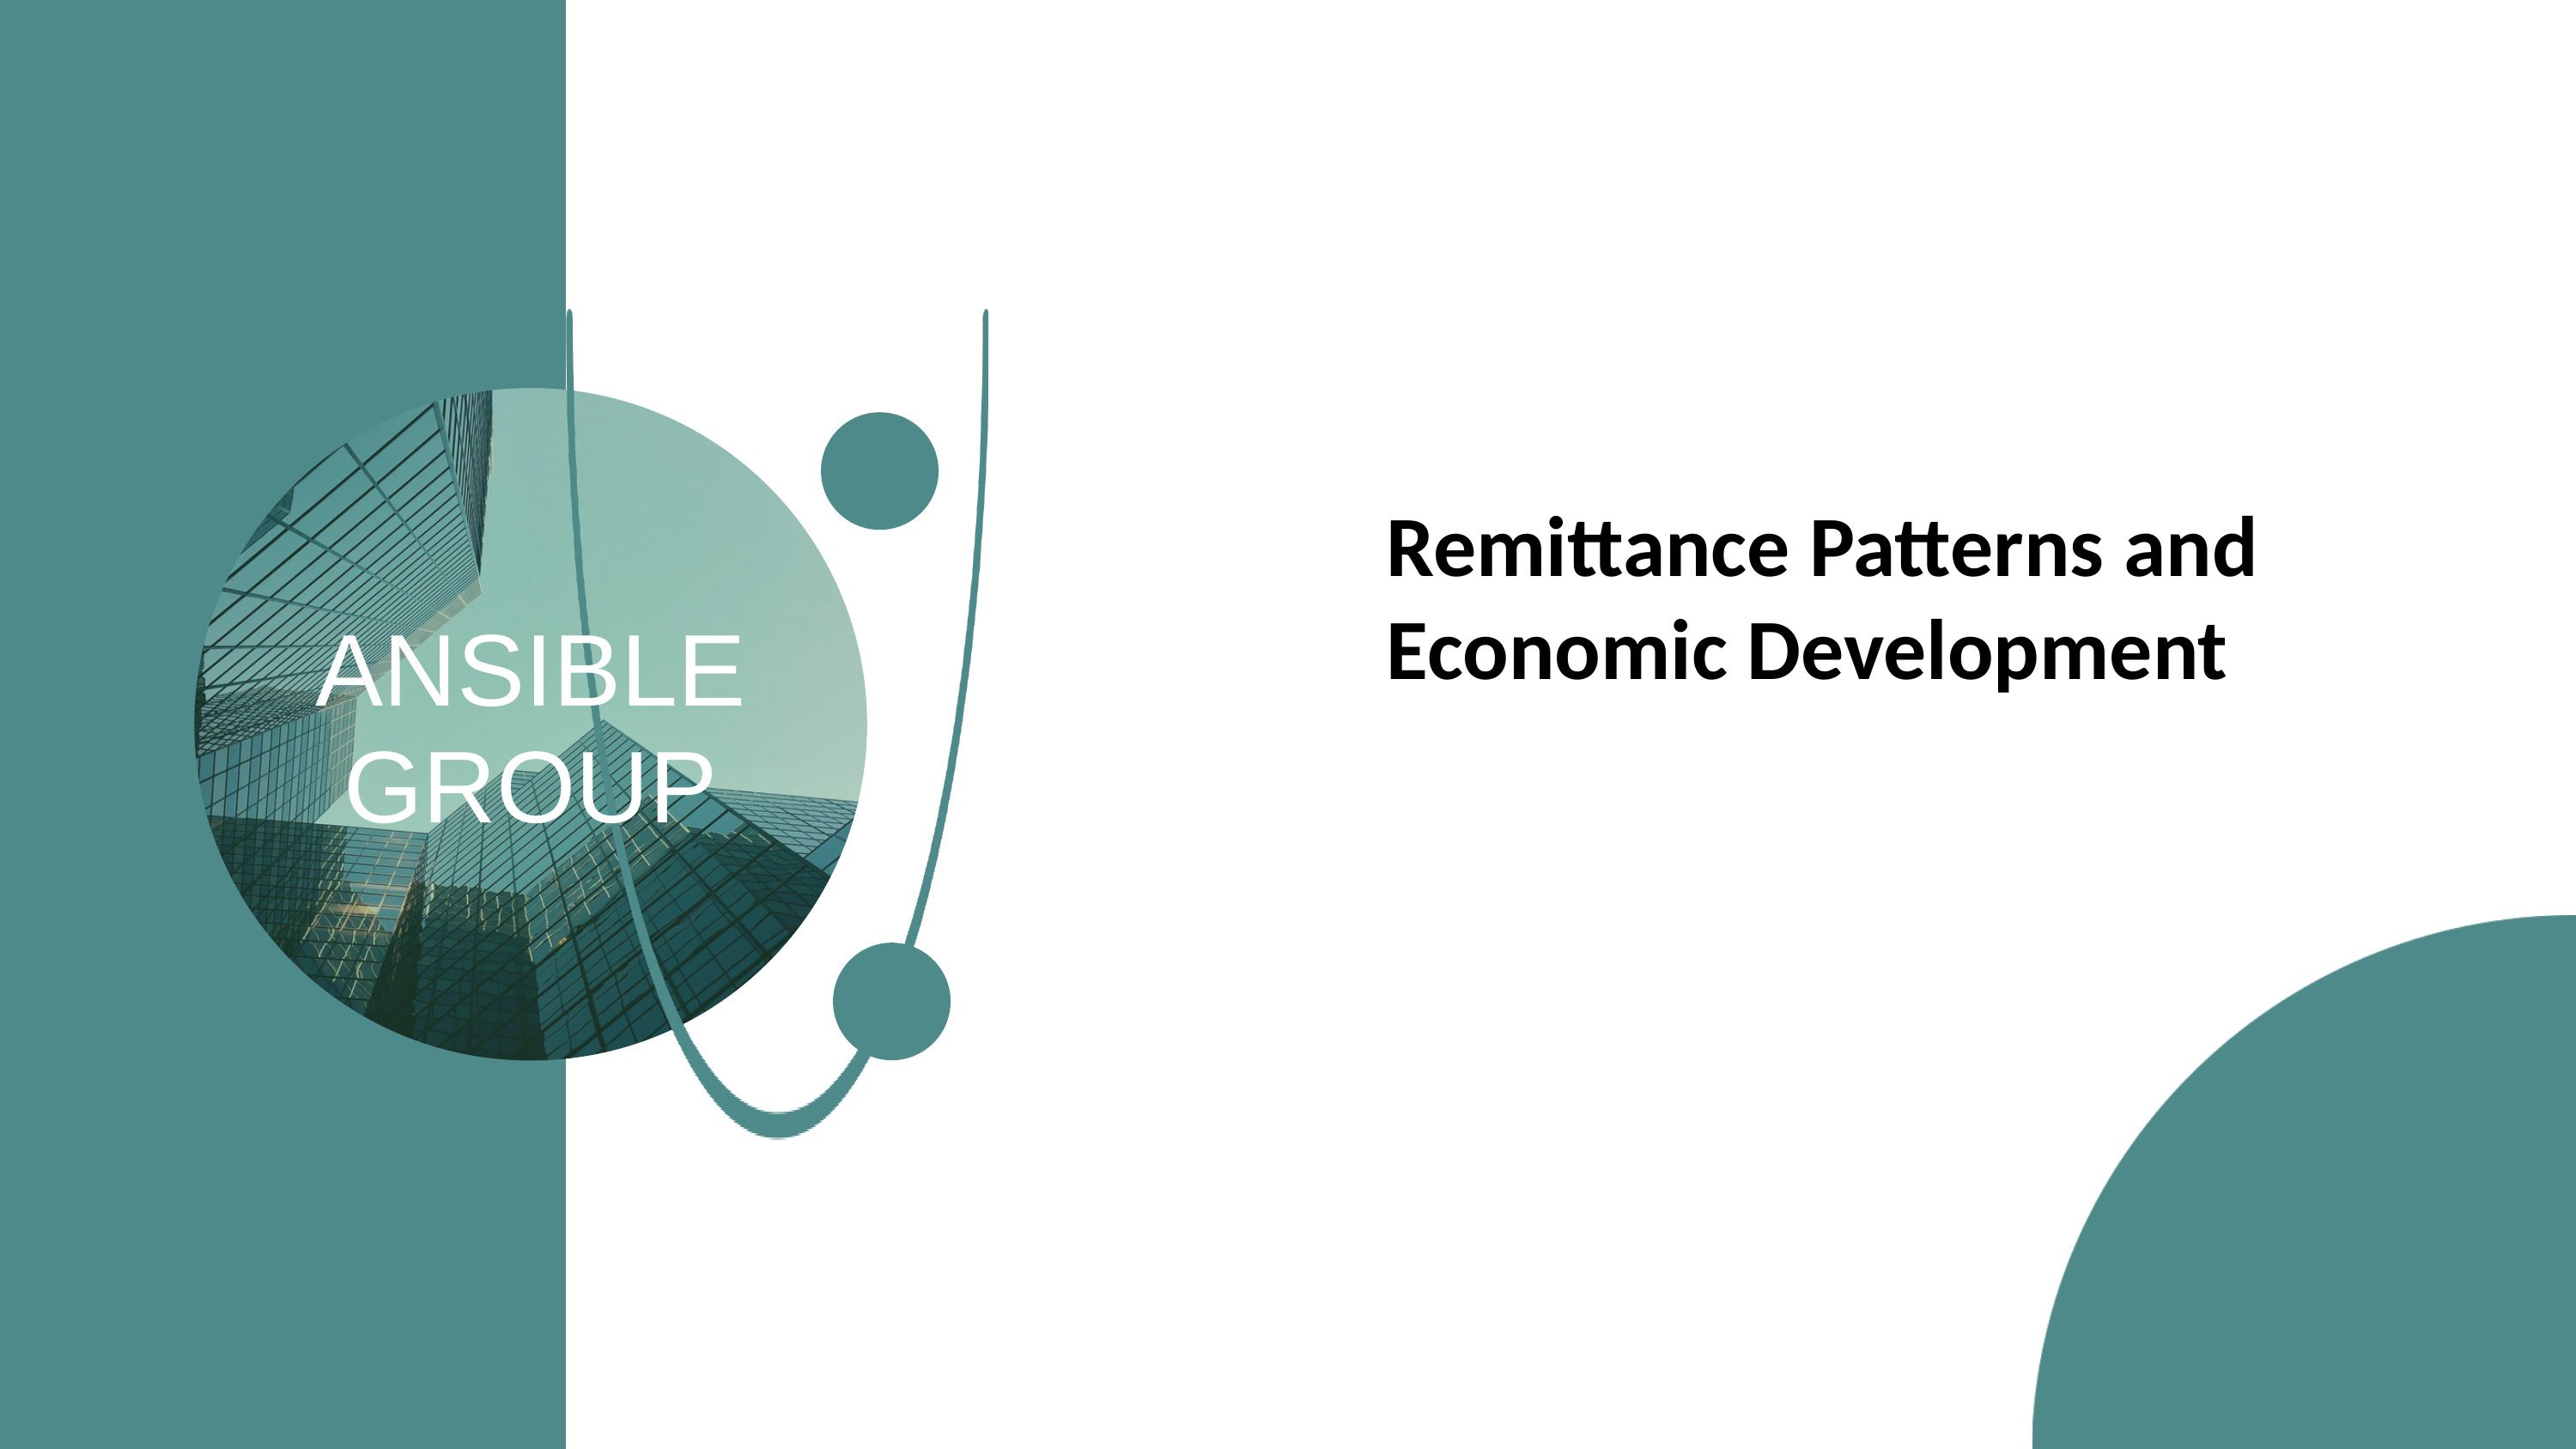

Remittance Patterns and Economic Development

ANSIBLE GROUP